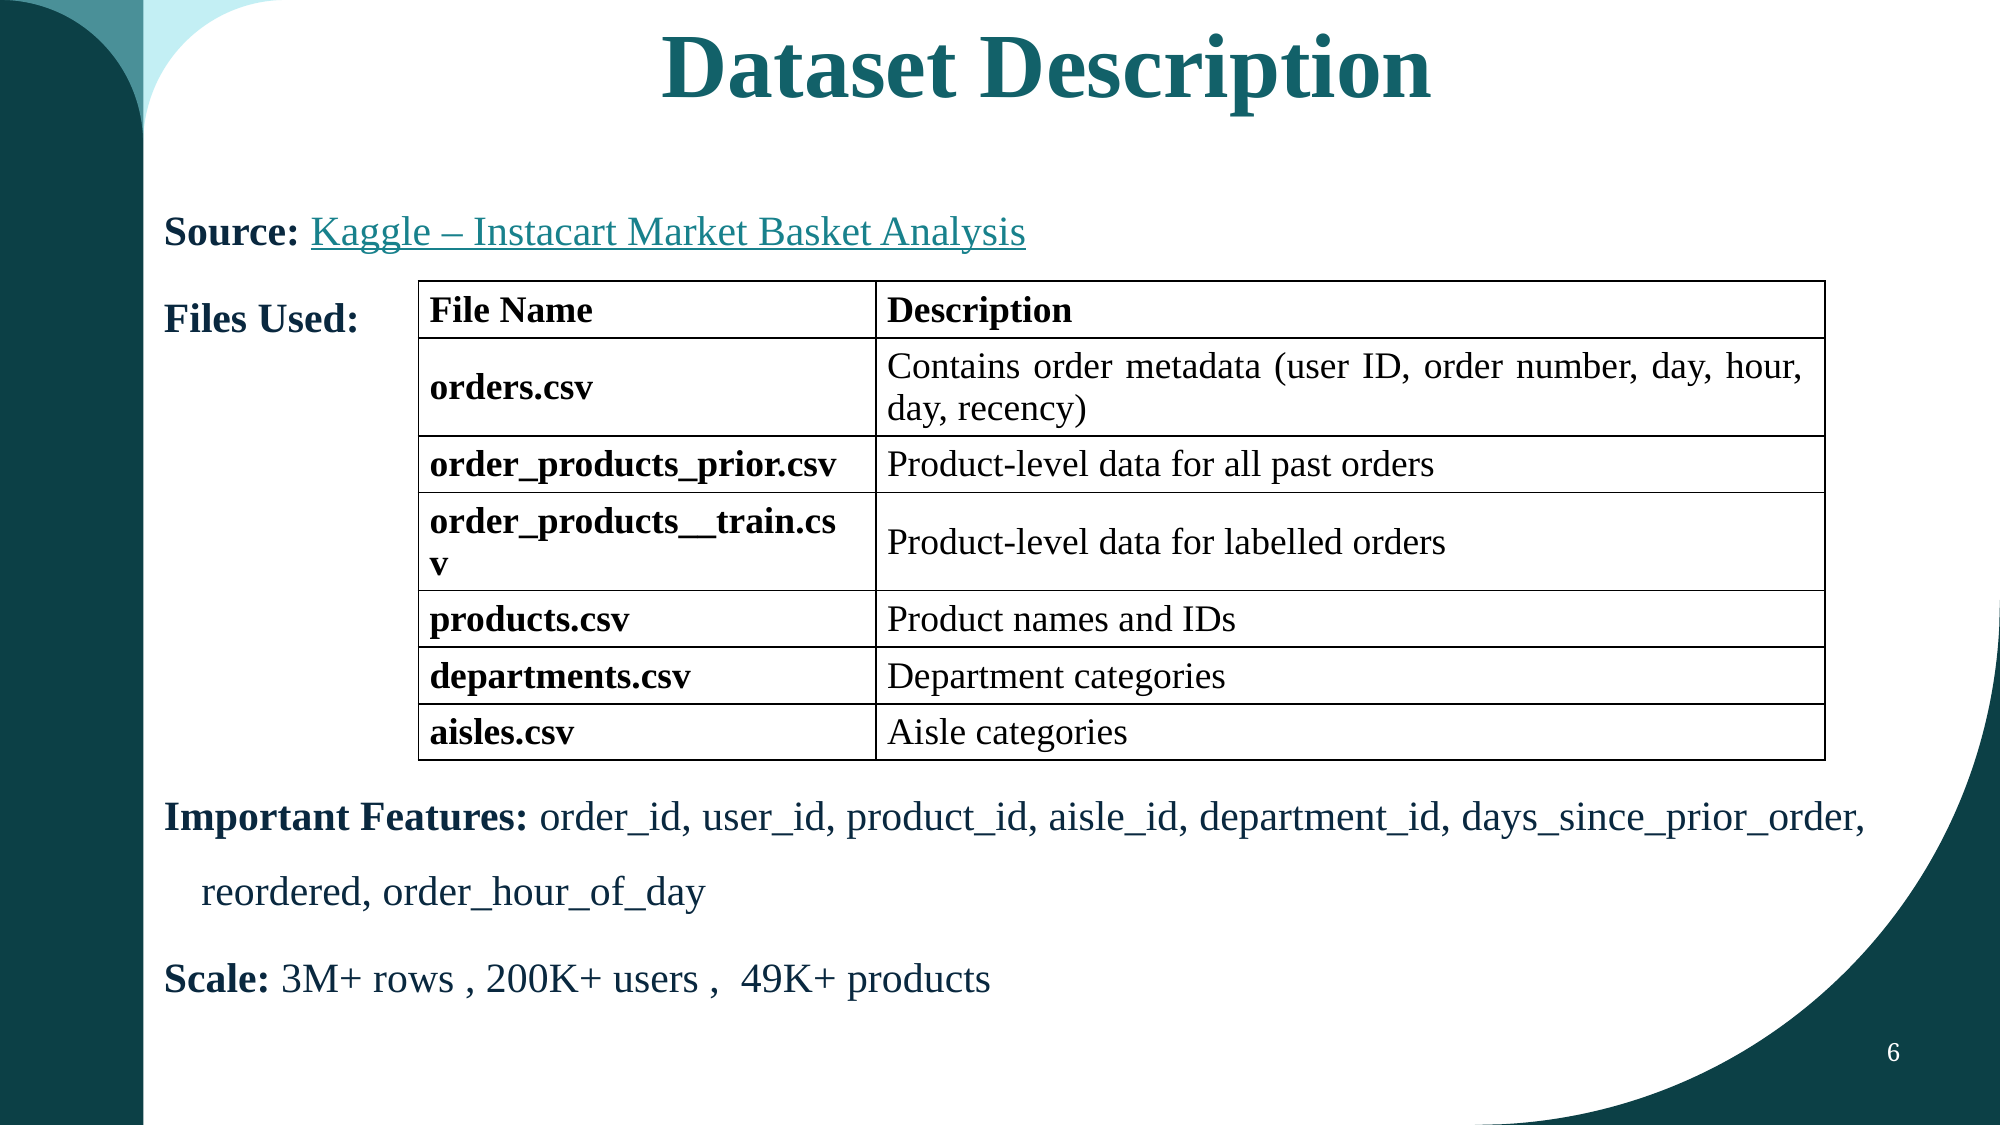

# Dataset Description
Source: Kaggle – Instacart Market Basket Analysis
Files Used:

Important Features: order_id, user_id, product_id, aisle_id, department_id, days_since_prior_order, reordered, order_hour_of_day
Scale: 3M+ rows , 200K+ users ,  49K+ products

| File Name | Description |
| --- | --- |
| orders.csv | Contains order metadata (user ID, order number, day, hour, day, recency) |
| order\_products\_prior.csv | Product-level data for all past orders |
| order\_products\_\_train.csv | Product-level data for labelled orders |
| products.csv | Product names and IDs |
| departments.csv | Department categories |
| aisles.csv | Aisle categories |
6